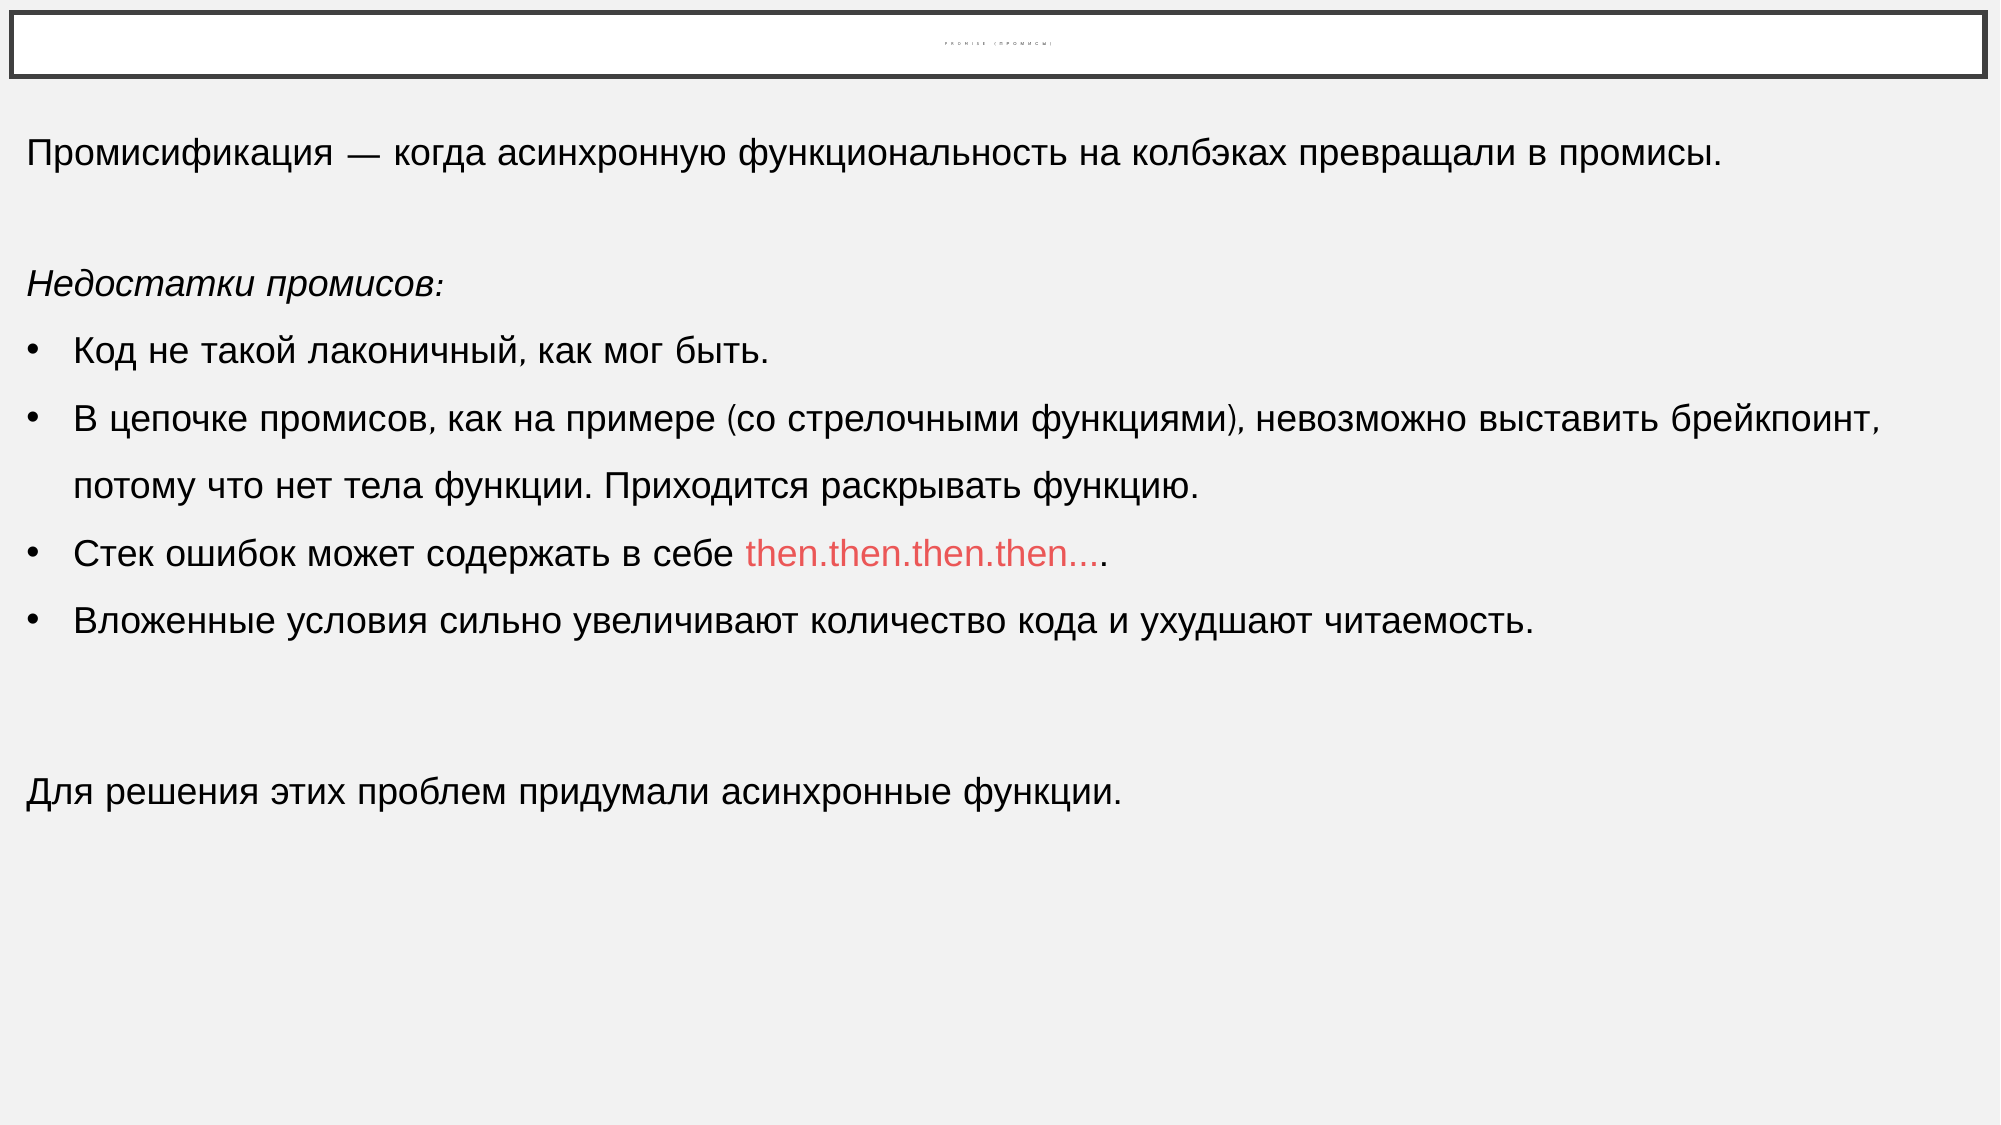

# Promise (Промисы)
Промисификация — когда асинхронную функциональность на колбэках превращали в промисы.
Недостатки промисов:
Код не такой лаконичный, как мог быть.
В цепочке промисов, как на примере (со стрелочными функциями), невозможно выставить брейкпоинт, потому что нет тела функции. Приходится раскрывать функцию.
Стек ошибок может содержать в себе then.then.then.then....
Вложенные условия сильно увеличивают количество кода и ухудшают читаемость.
Для решения этих проблем придумали асинхронные функции.